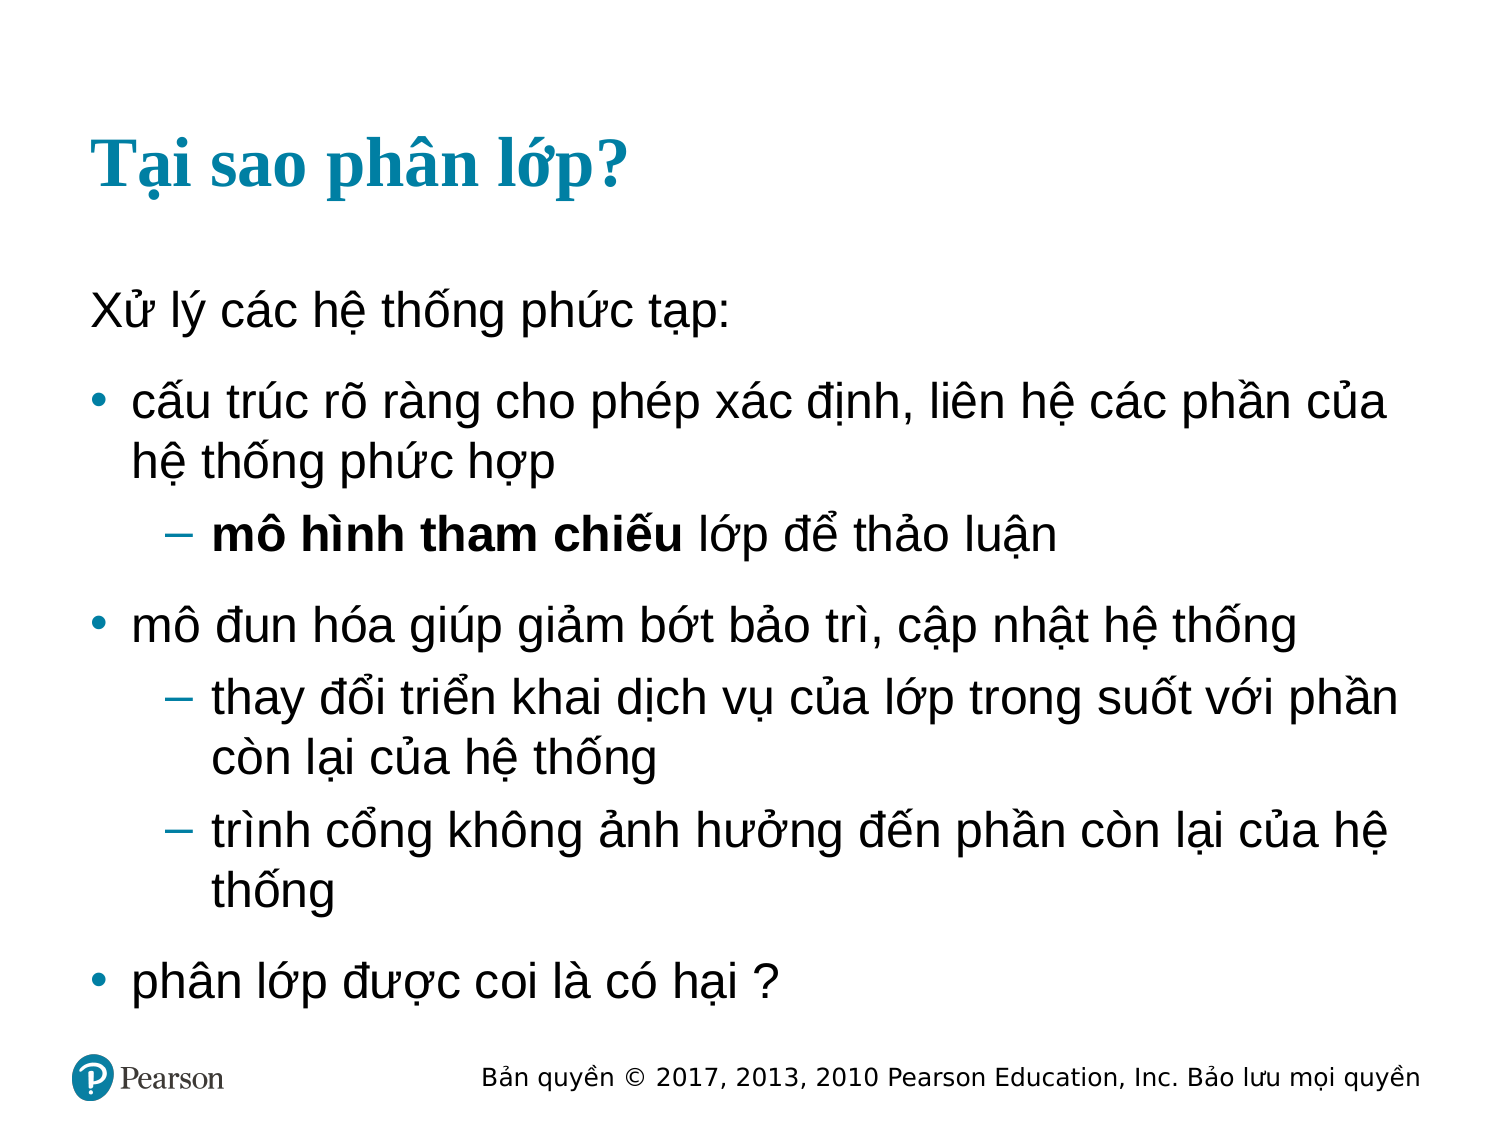

# Tại sao phân lớp?
Xử lý các hệ thống phức tạp:
cấu trúc rõ ràng cho phép xác định, liên hệ các phần của hệ thống phức hợp
mô hình tham chiếu lớp để thảo luận
mô đun hóa giúp giảm bớt bảo trì, cập nhật hệ thống
thay đổi triển khai dịch vụ của lớp trong suốt với phần còn lại của hệ thống
trình cổng không ảnh hưởng đến phần còn lại của hệ thống
phân lớp được coi là có hại ?